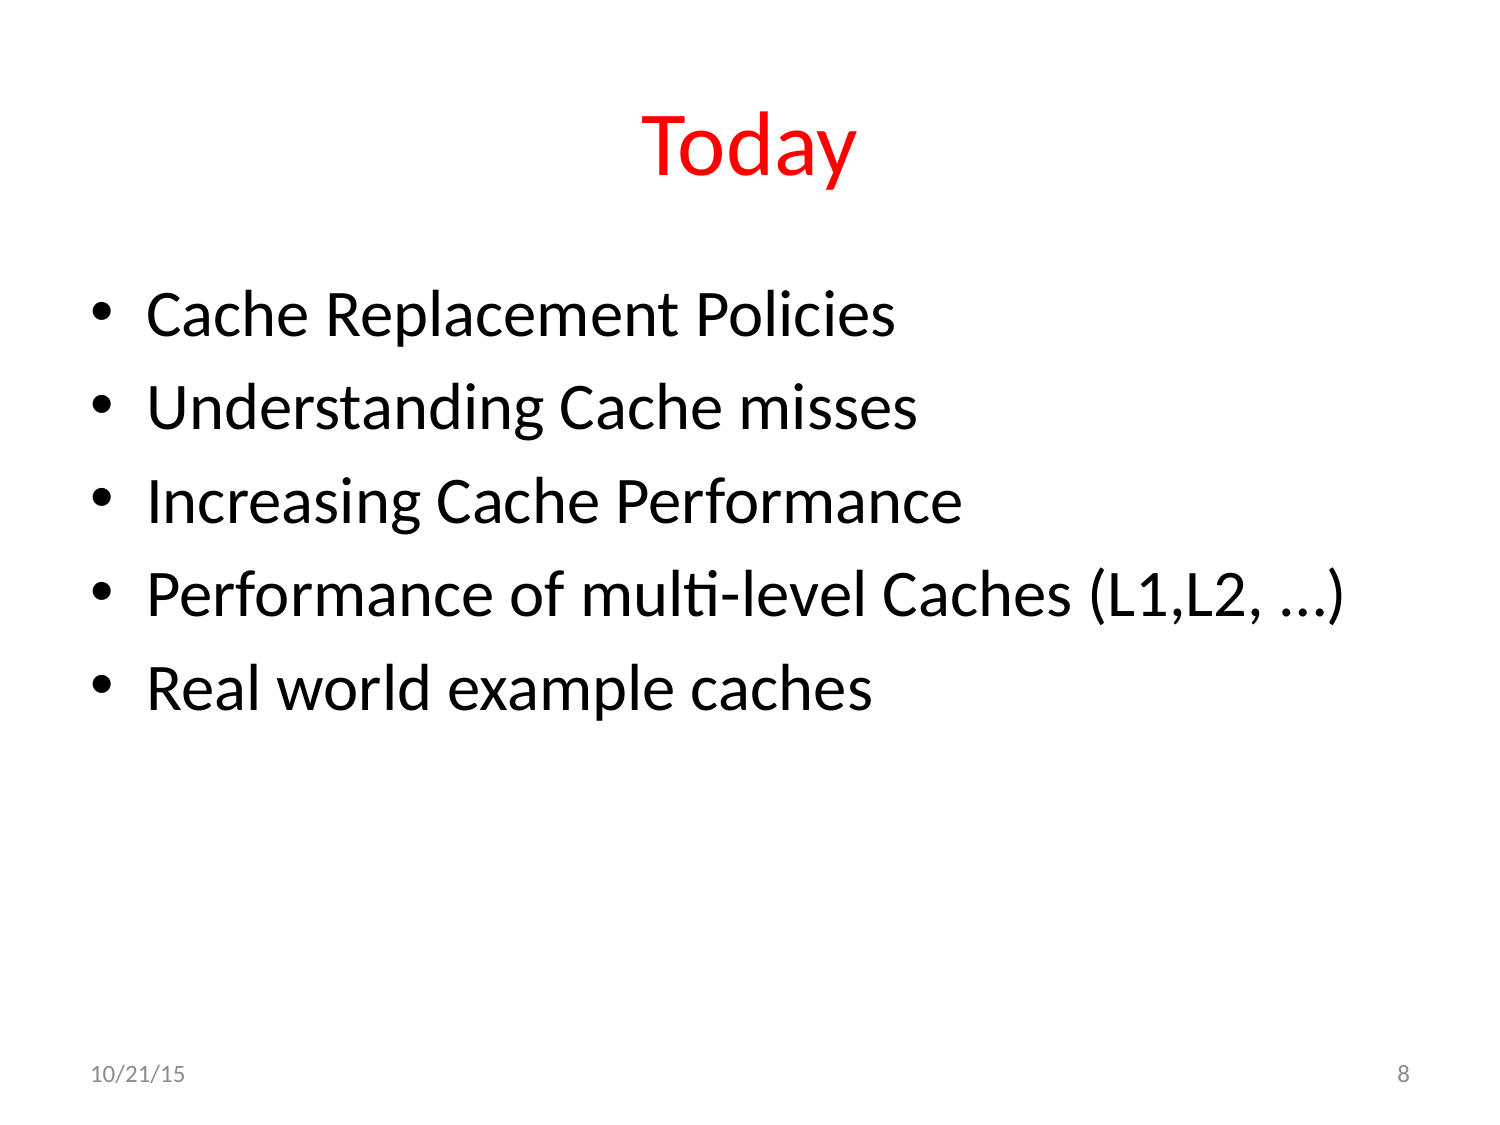

# Today
Cache Replacement Policies
Understanding Cache misses
Increasing Cache Performance
Performance of multi-level Caches (L1,L2, …)
Real world example caches

10/21/15
8